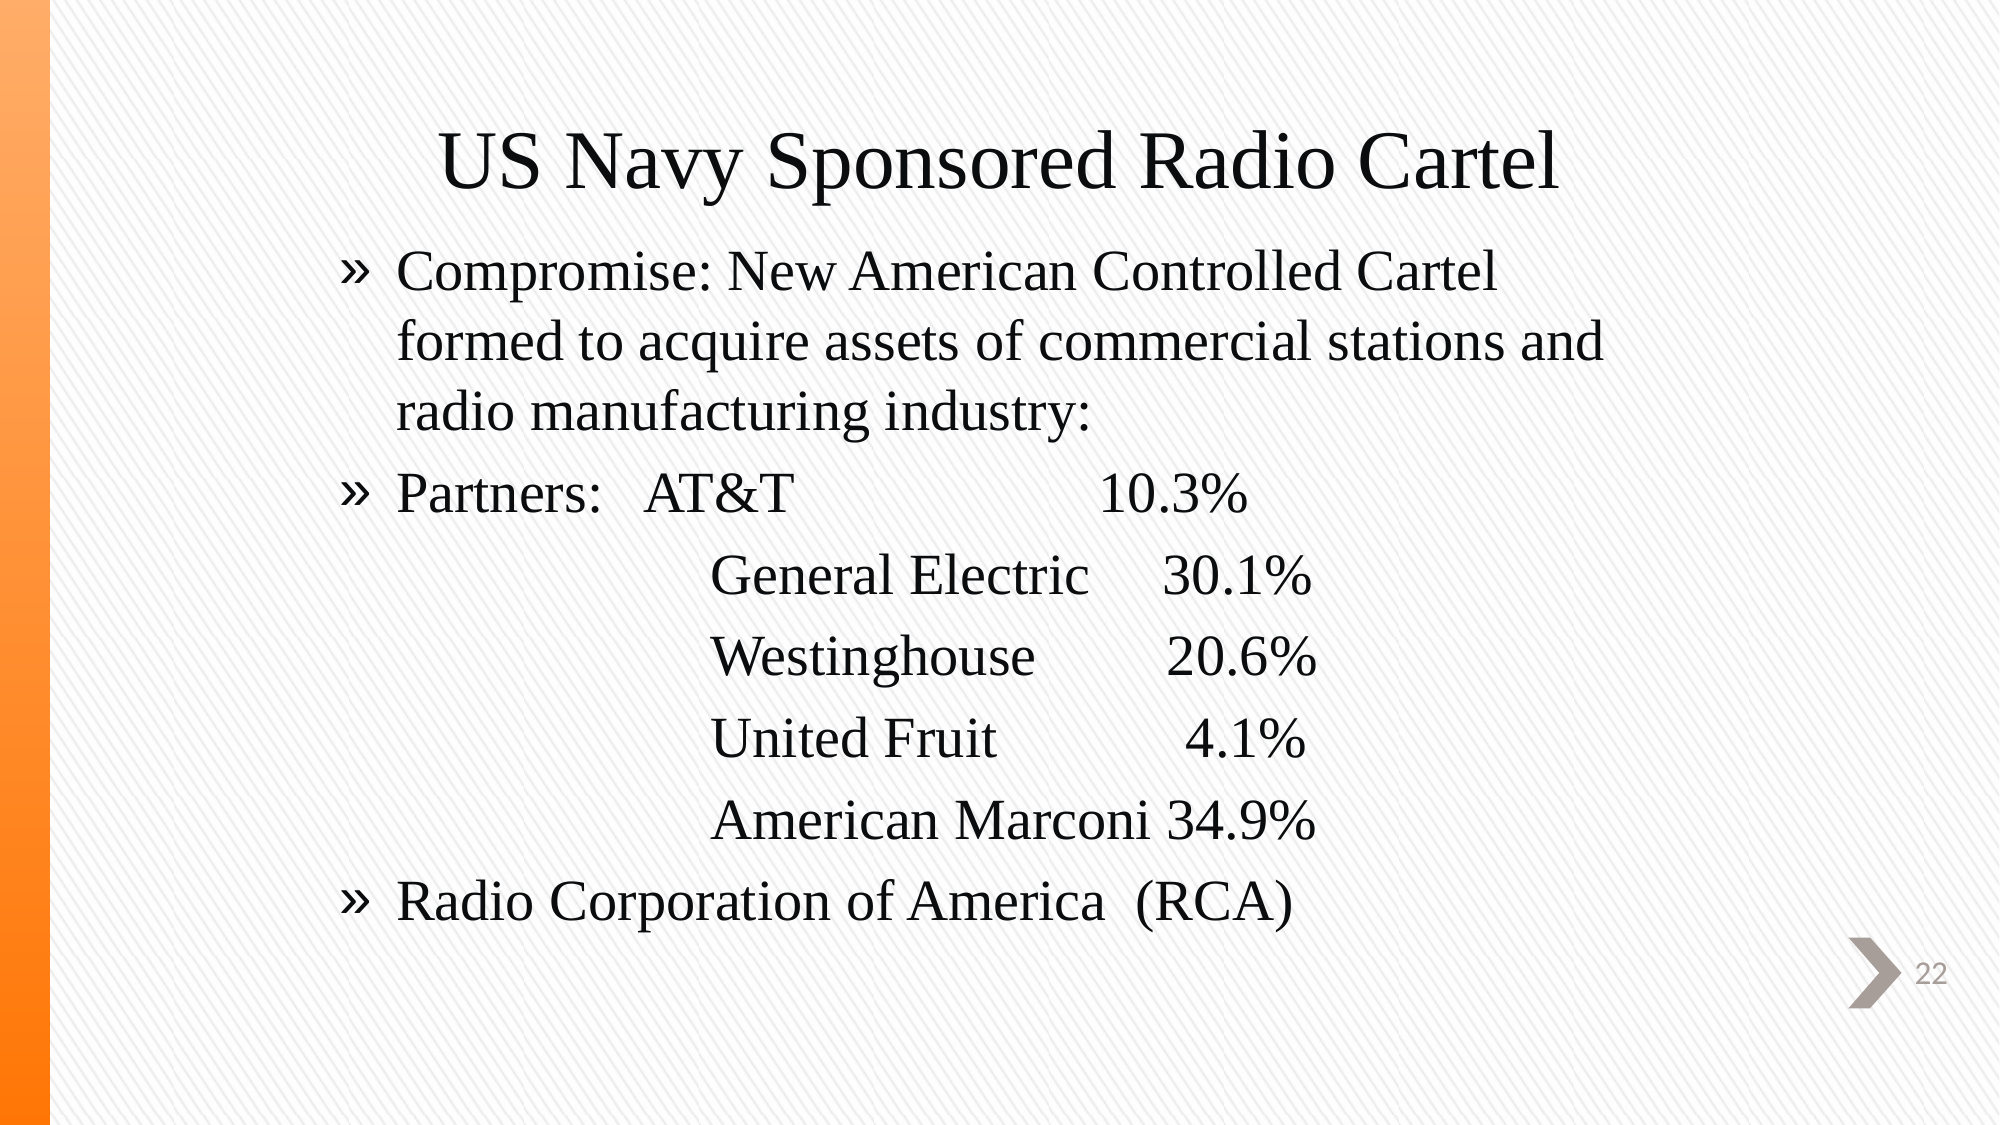

# US Navy Sponsored Radio Cartel
Compromise: New American Controlled Cartel formed to acquire assets of commercial stations and radio manufacturing industry:
Partners:   AT&T                     10.3%
			 General Electric     30.1%
			 Westinghouse         20.6%
			 United Fruit             4.1%
			 American Marconi 34.9%
Radio Corporation of America  (RCA)
22